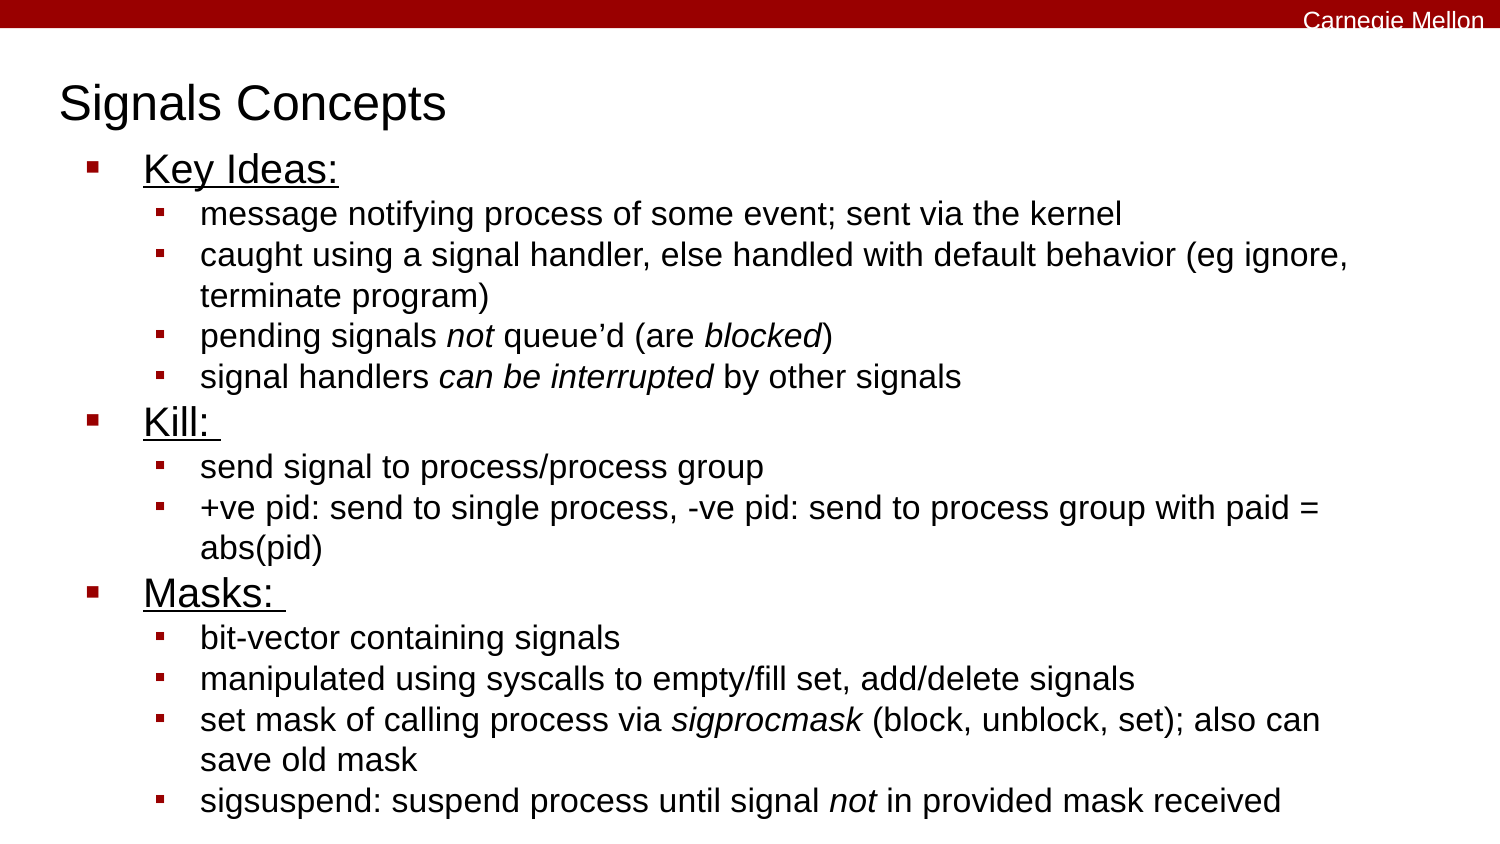

# Signals Concepts
Key Ideas:
message notifying process of some event; sent via the kernel
caught using a signal handler, else handled with default behavior (eg ignore, terminate program)
pending signals not queue’d (are blocked)
signal handlers can be interrupted by other signals
Kill:
send signal to process/process group
+ve pid: send to single process, -ve pid: send to process group with paid = abs(pid)
Masks:
bit-vector containing signals
manipulated using syscalls to empty/fill set, add/delete signals
set mask of calling process via sigprocmask (block, unblock, set); also can save old mask
sigsuspend: suspend process until signal not in provided mask received